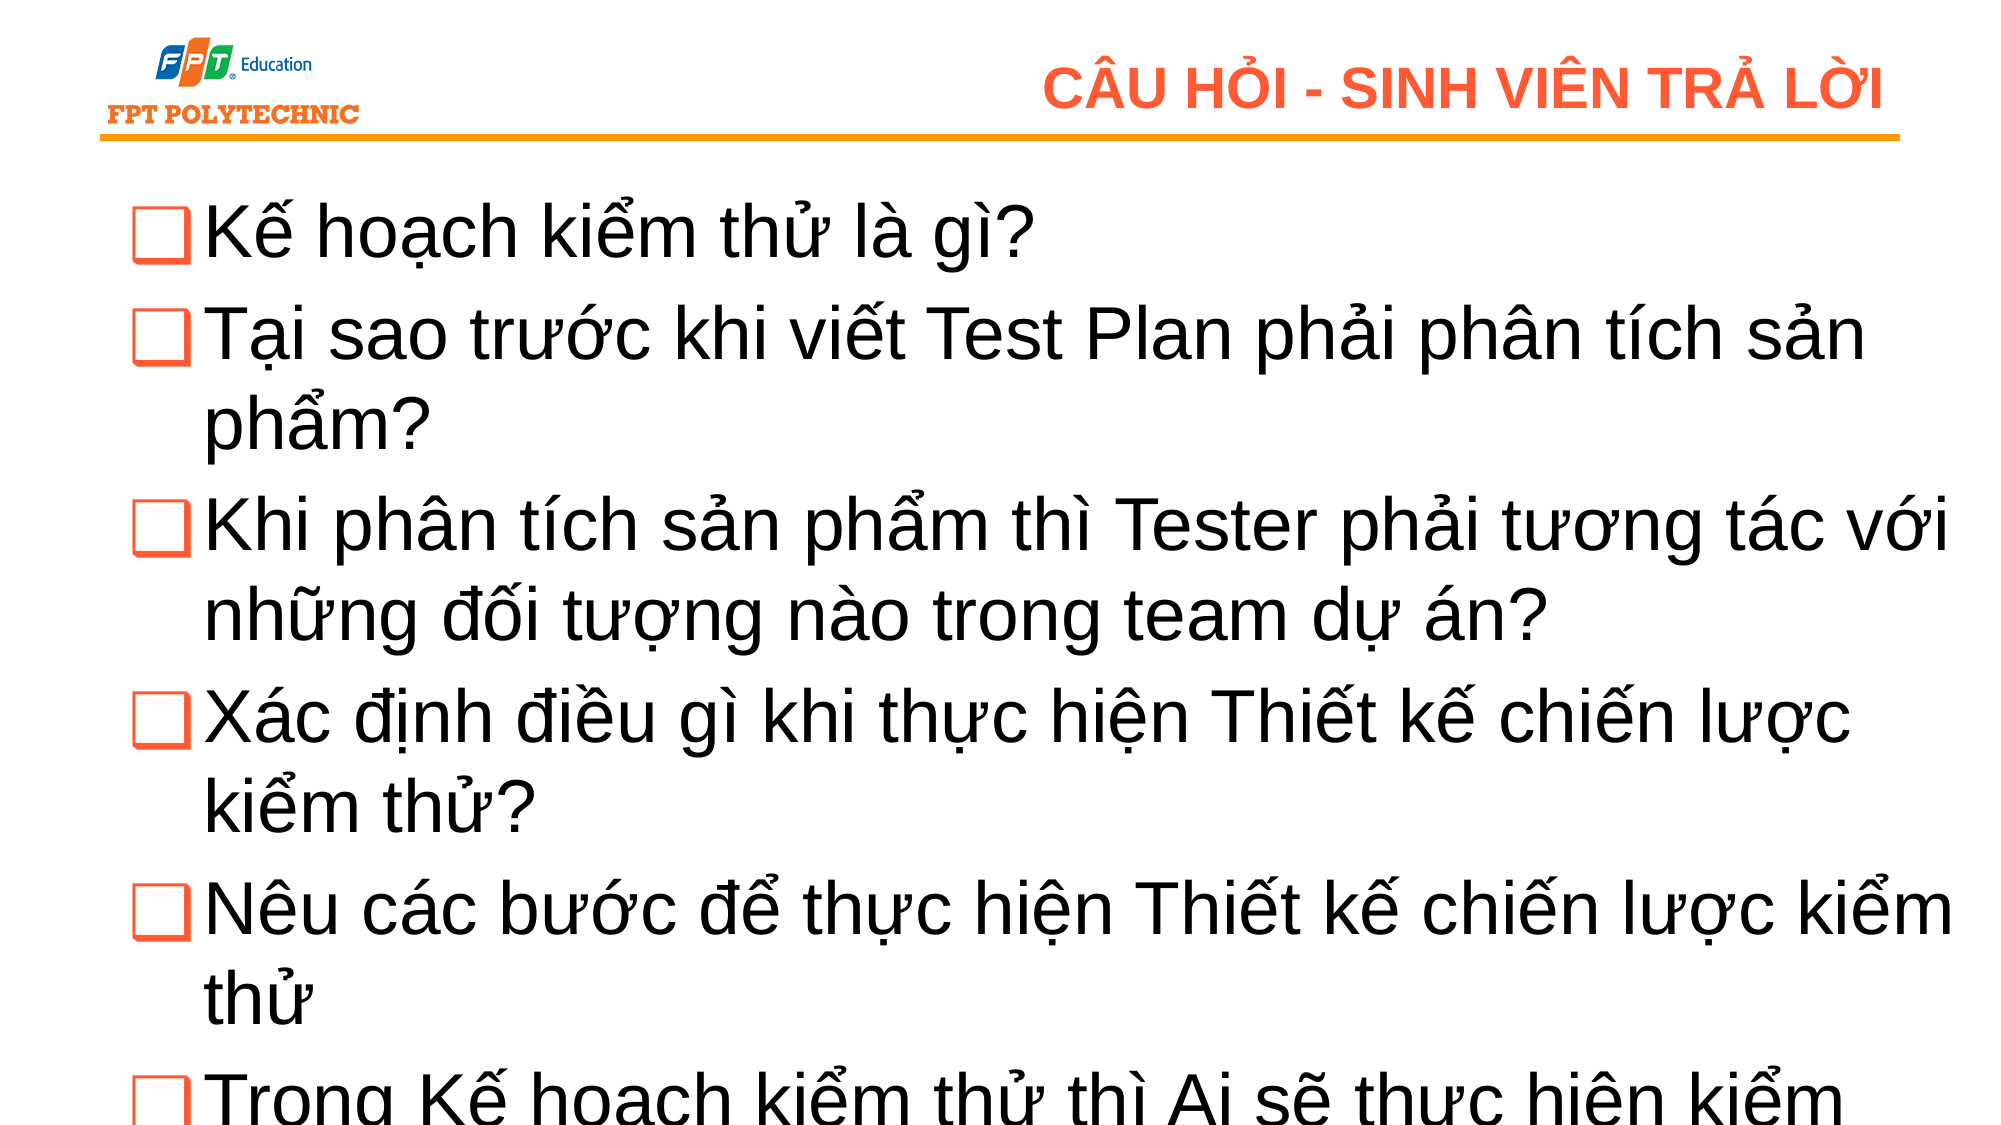

# Câu hỏi - sinh viên trả lời
Kế hoạch kiểm thử là gì?
Tại sao trước khi viết Test Plan phải phân tích sản phẩm?
Khi phân tích sản phẩm thì Tester phải tương tác với những đối tượng nào trong team dự án?
Xác định điều gì khi thực hiện Thiết kế chiến lược kiểm thử?
Nêu các bước để thực hiện Thiết kế chiến lược kiểm thử
Trong Kế hoạch kiểm thử thì Ai sẽ thực hiện kiểm thử?
Khi nào việc kiểm thử sẽ xảy ra?